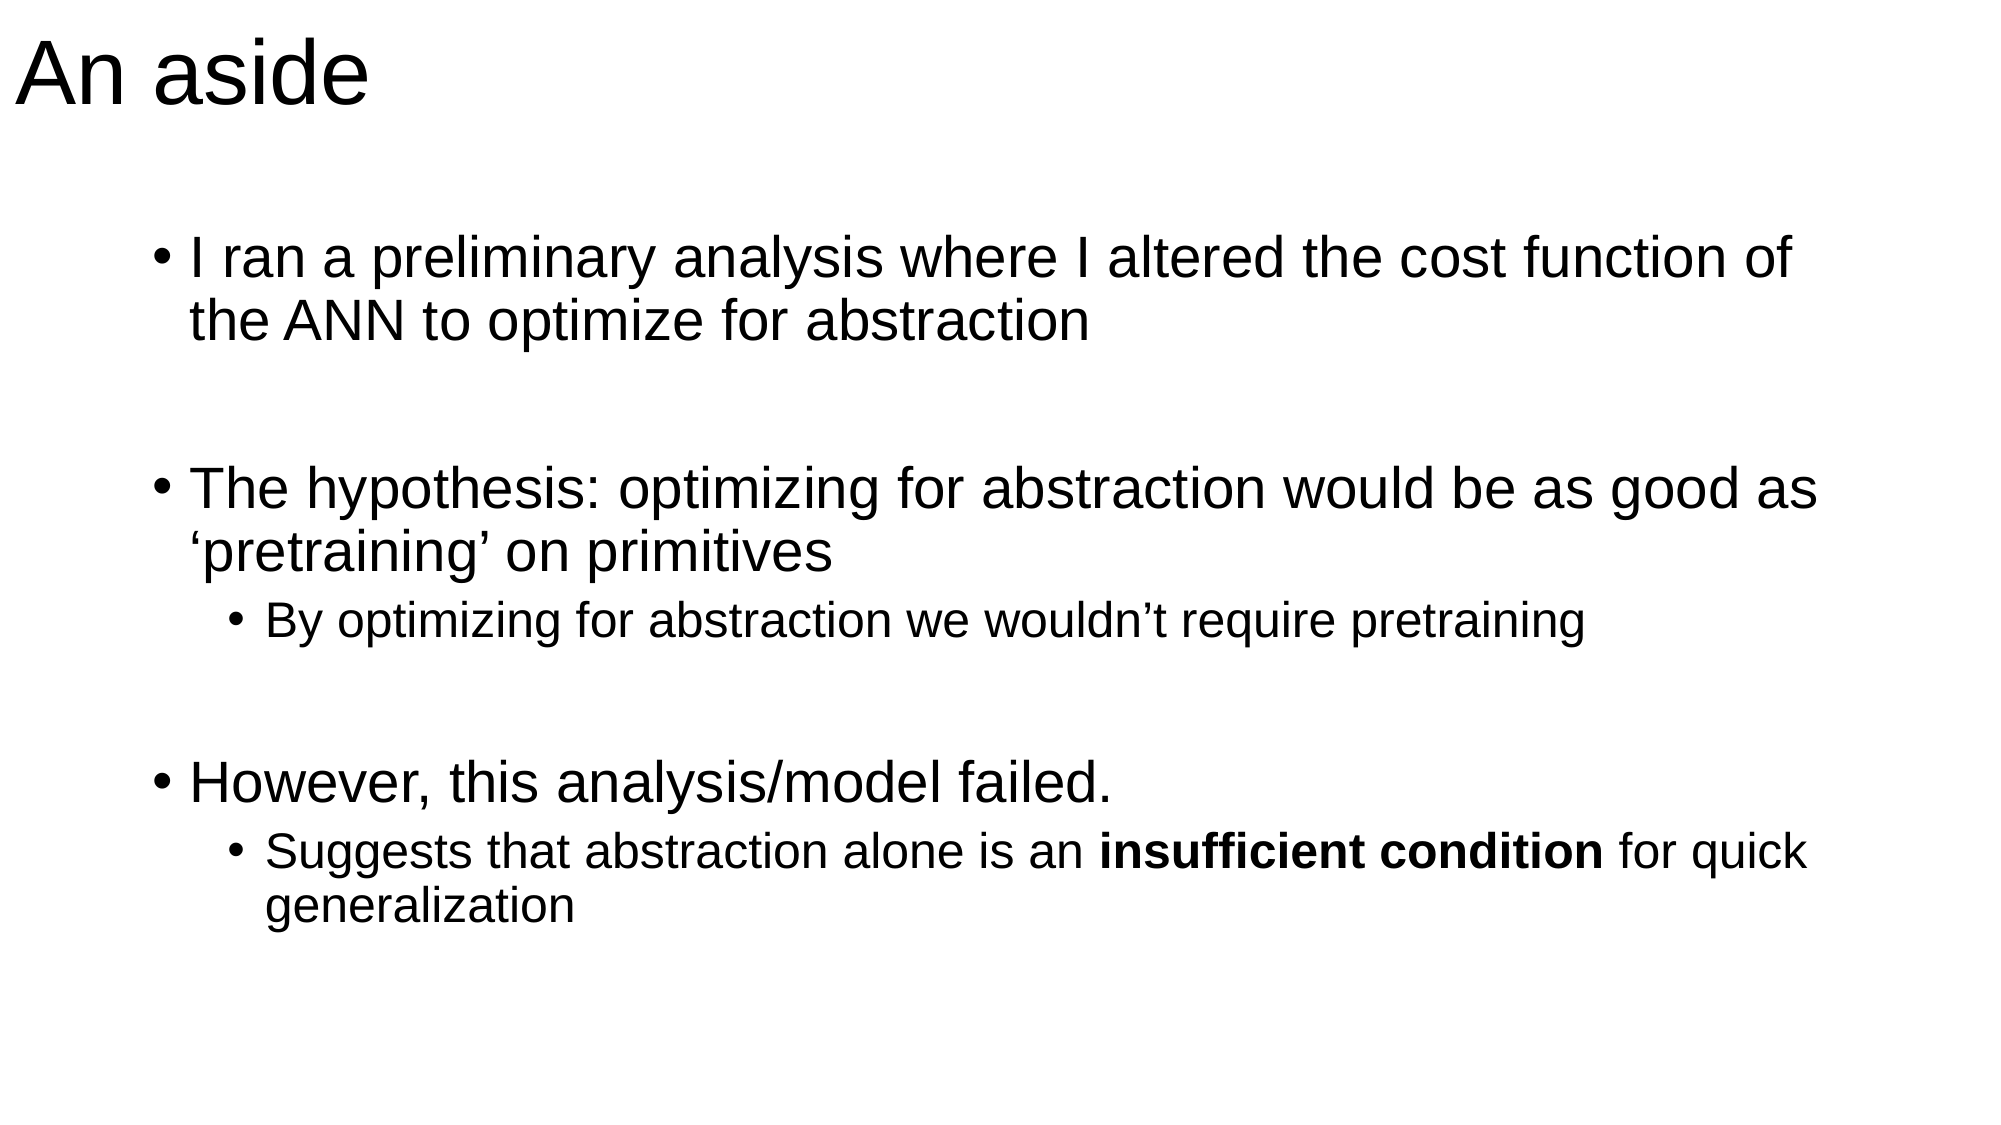

# An aside
I ran a preliminary analysis where I altered the cost function of the ANN to optimize for abstraction

The hypothesis: optimizing for abstraction would be as good as ‘pretraining’ on primitives
By optimizing for abstraction we wouldn’t require pretraining

However, this analysis/model failed.
Suggests that abstraction alone is an insufficient condition for quick generalization